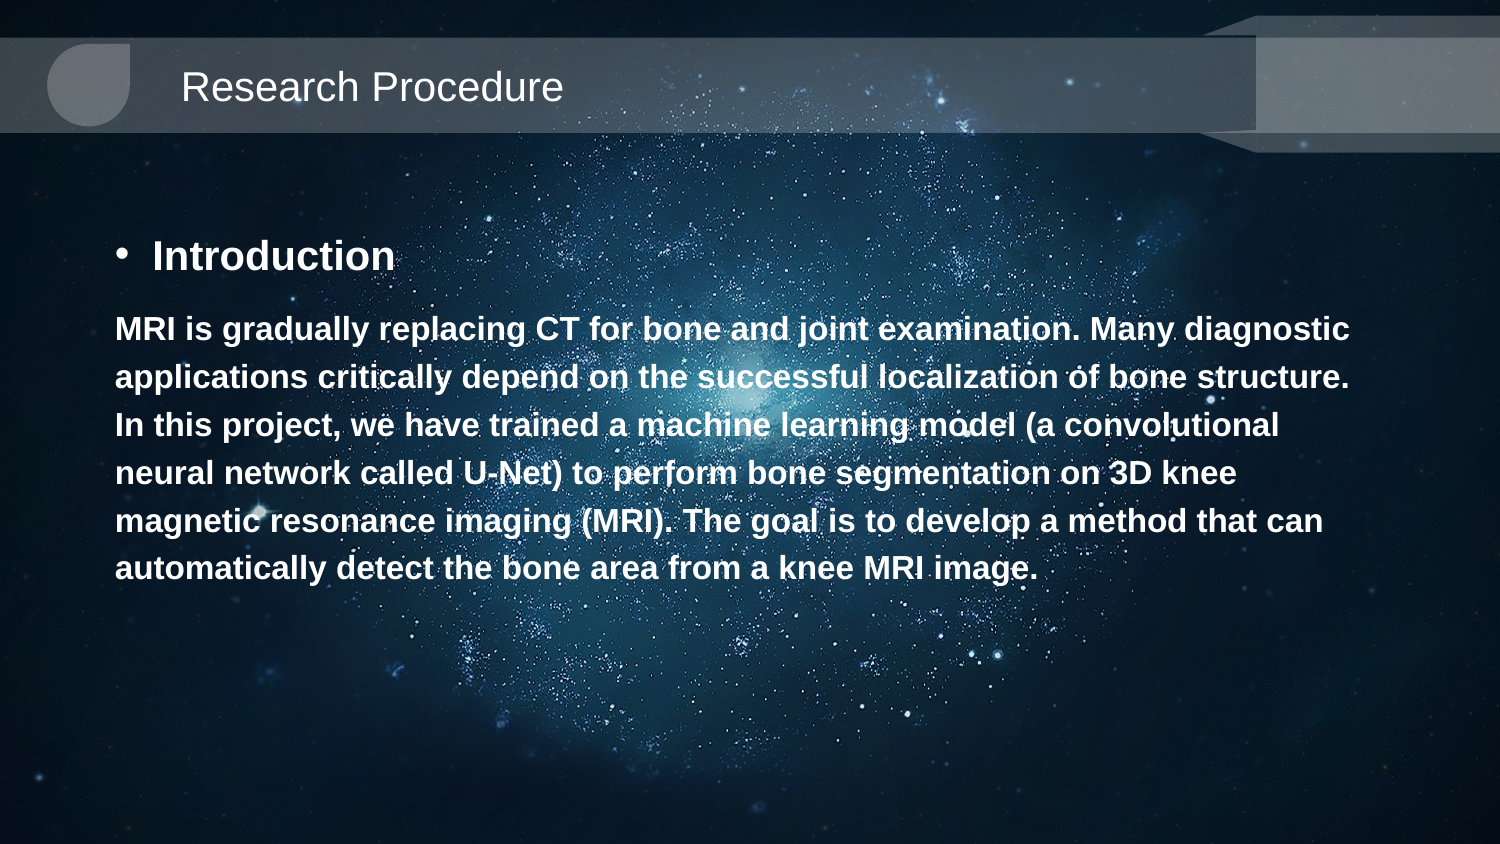

Research Procedure
Introduction
MRI is gradually replacing CT for bone and joint examination. Many diagnostic applications critically depend on the successful localization of bone structure. In this project, we have trained a machine learning model (a convolutional neural network called U-Net) to perform bone segmentation on 3D knee magnetic resonance imaging (MRI). The goal is to develop a method that can automatically detect the bone area from a knee MRI image.